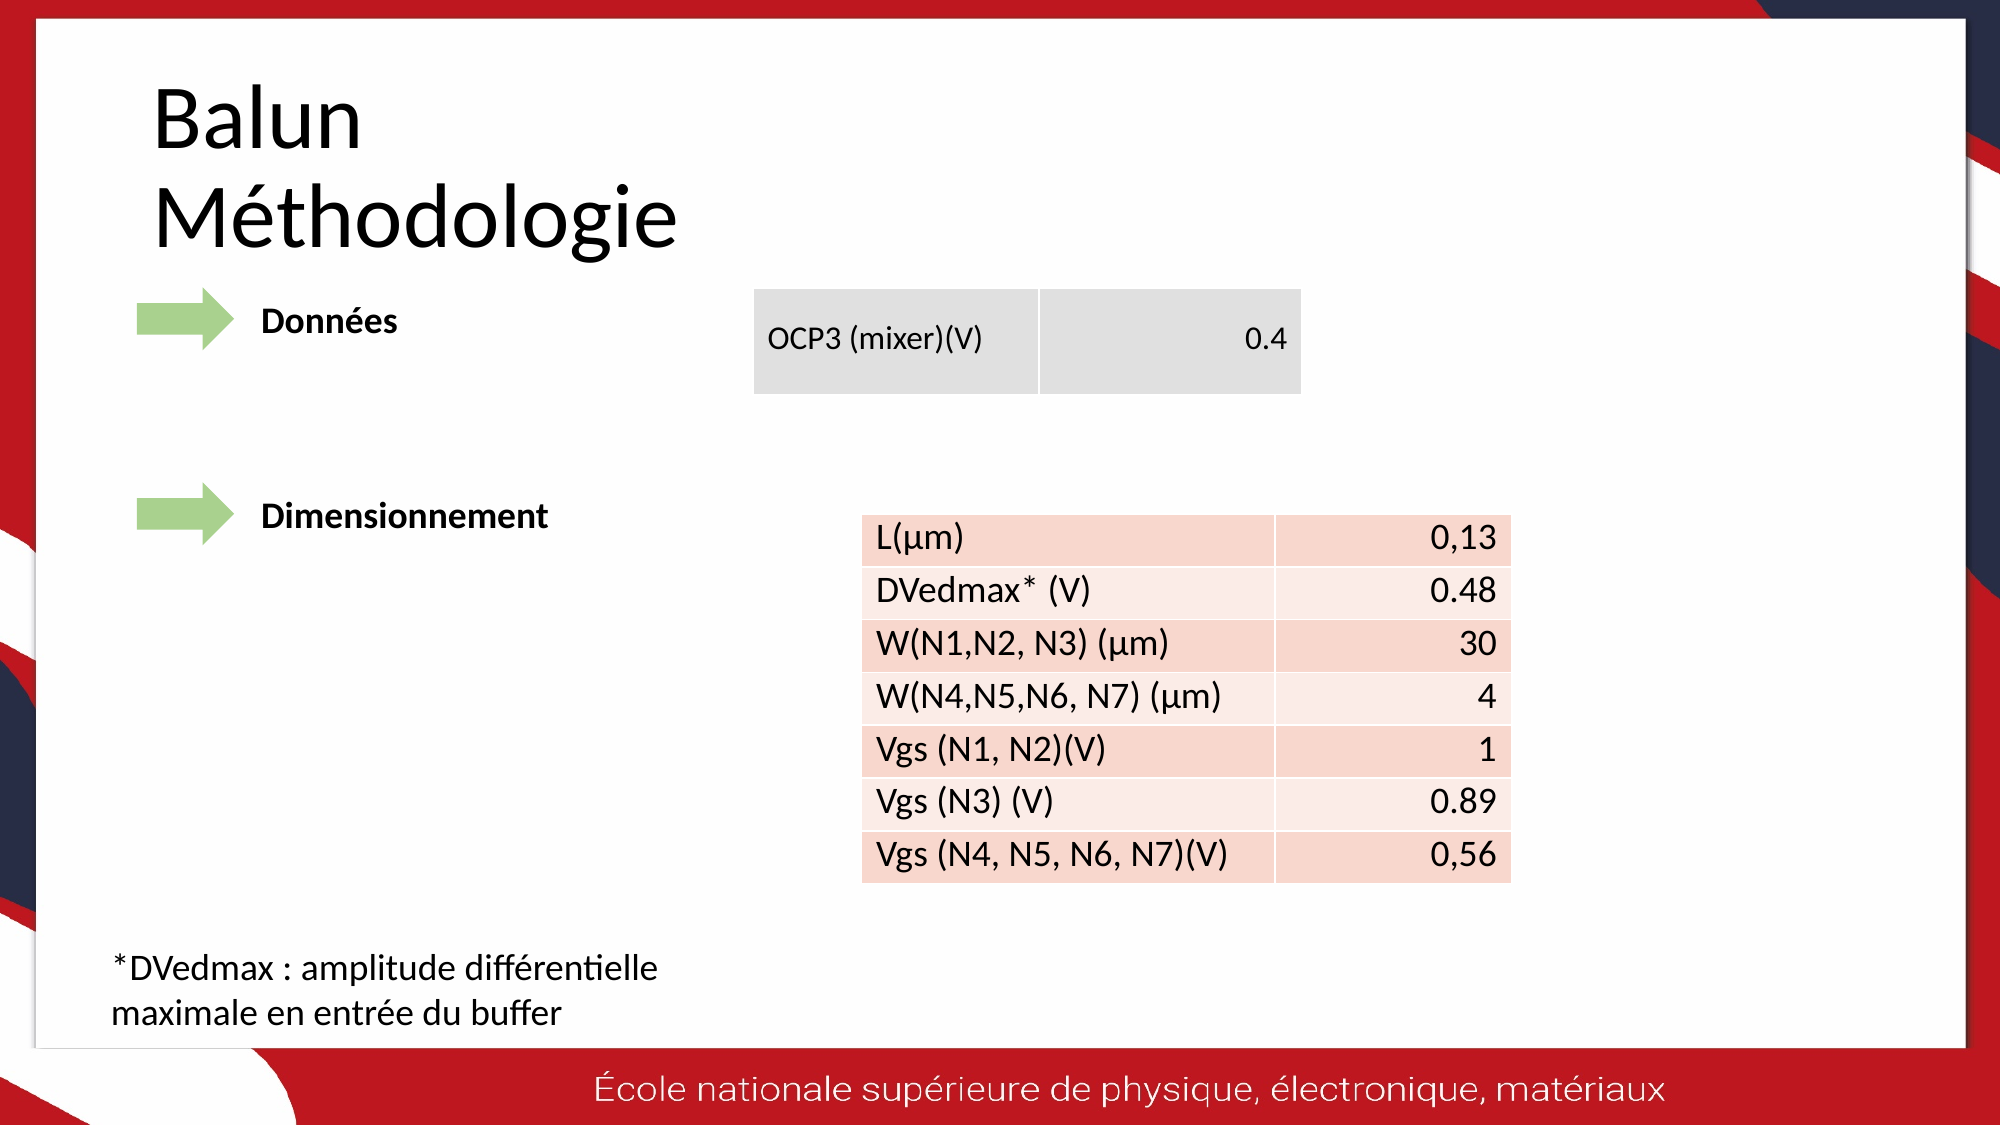

# Balun Méthodologie

Données
| OCP3 (mixer)(V) | 0.4 |
| --- | --- |

Dimensionnement
| L(µm) | 0,13 |
| --- | --- |
| DVedmax\* (V) | 0.48 |
| W(N1,N2, N3) (µm) | 30 |
| W(N4,N5,N6, N7) (µm) | 4 |
| Vgs (N1, N2)(V) | 1 |
| Vgs (N3) (V) | 0.89 |
| Vgs (N4, N5, N6, N7)(V) | 0,56 |
*DVedmax : amplitude différentielle maximale en entrée du buffer
45